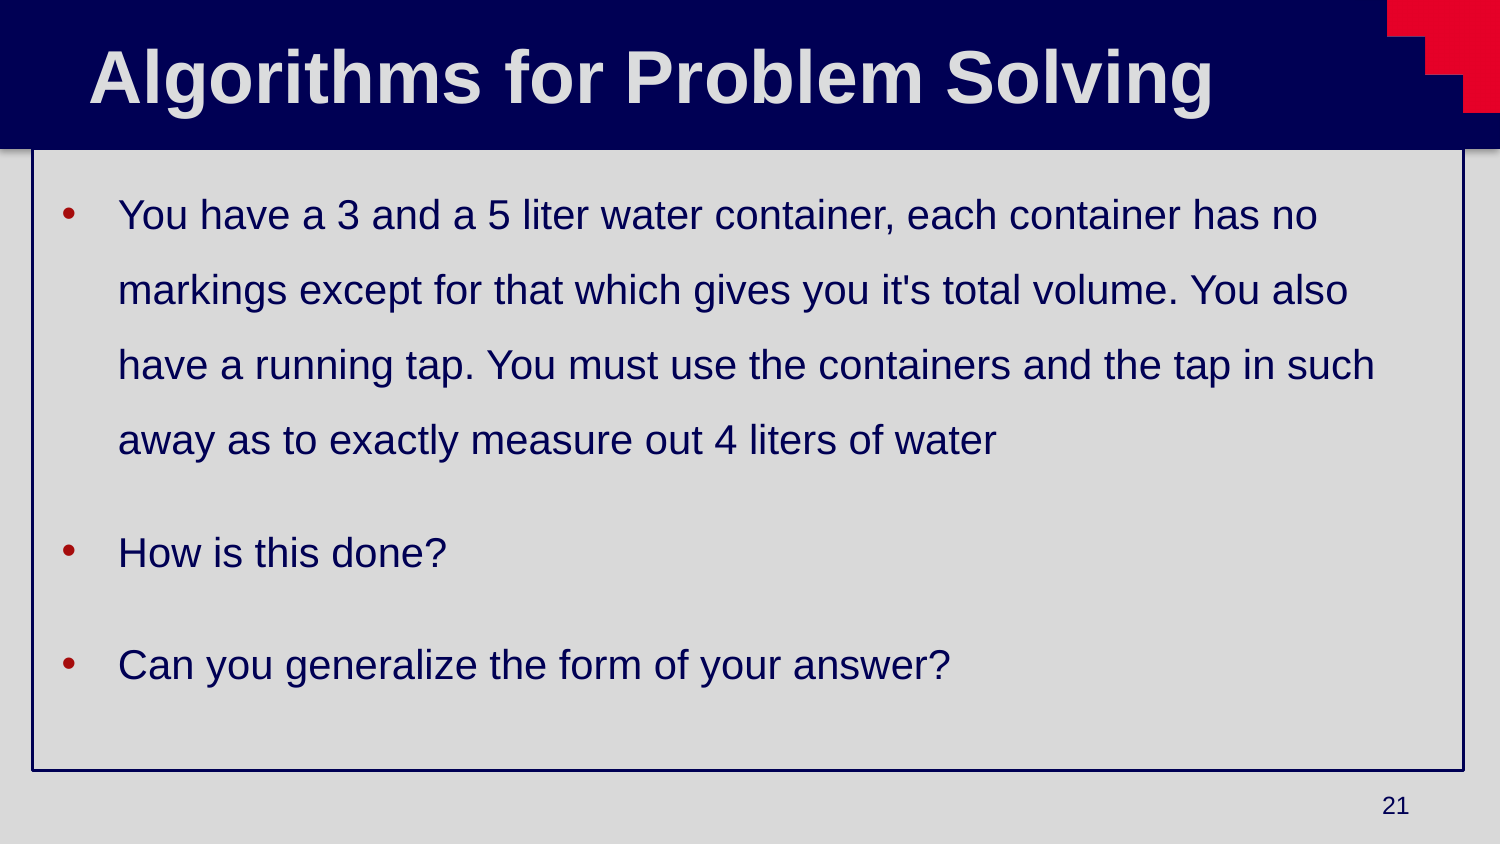

# Algorithms for Problem Solving
You have a 3 and a 5 liter water container, each container has no markings except for that which gives you it's total volume. You also have a running tap. You must use the containers and the tap in such away as to exactly measure out 4 liters of water
How is this done?
Can you generalize the form of your answer?

21